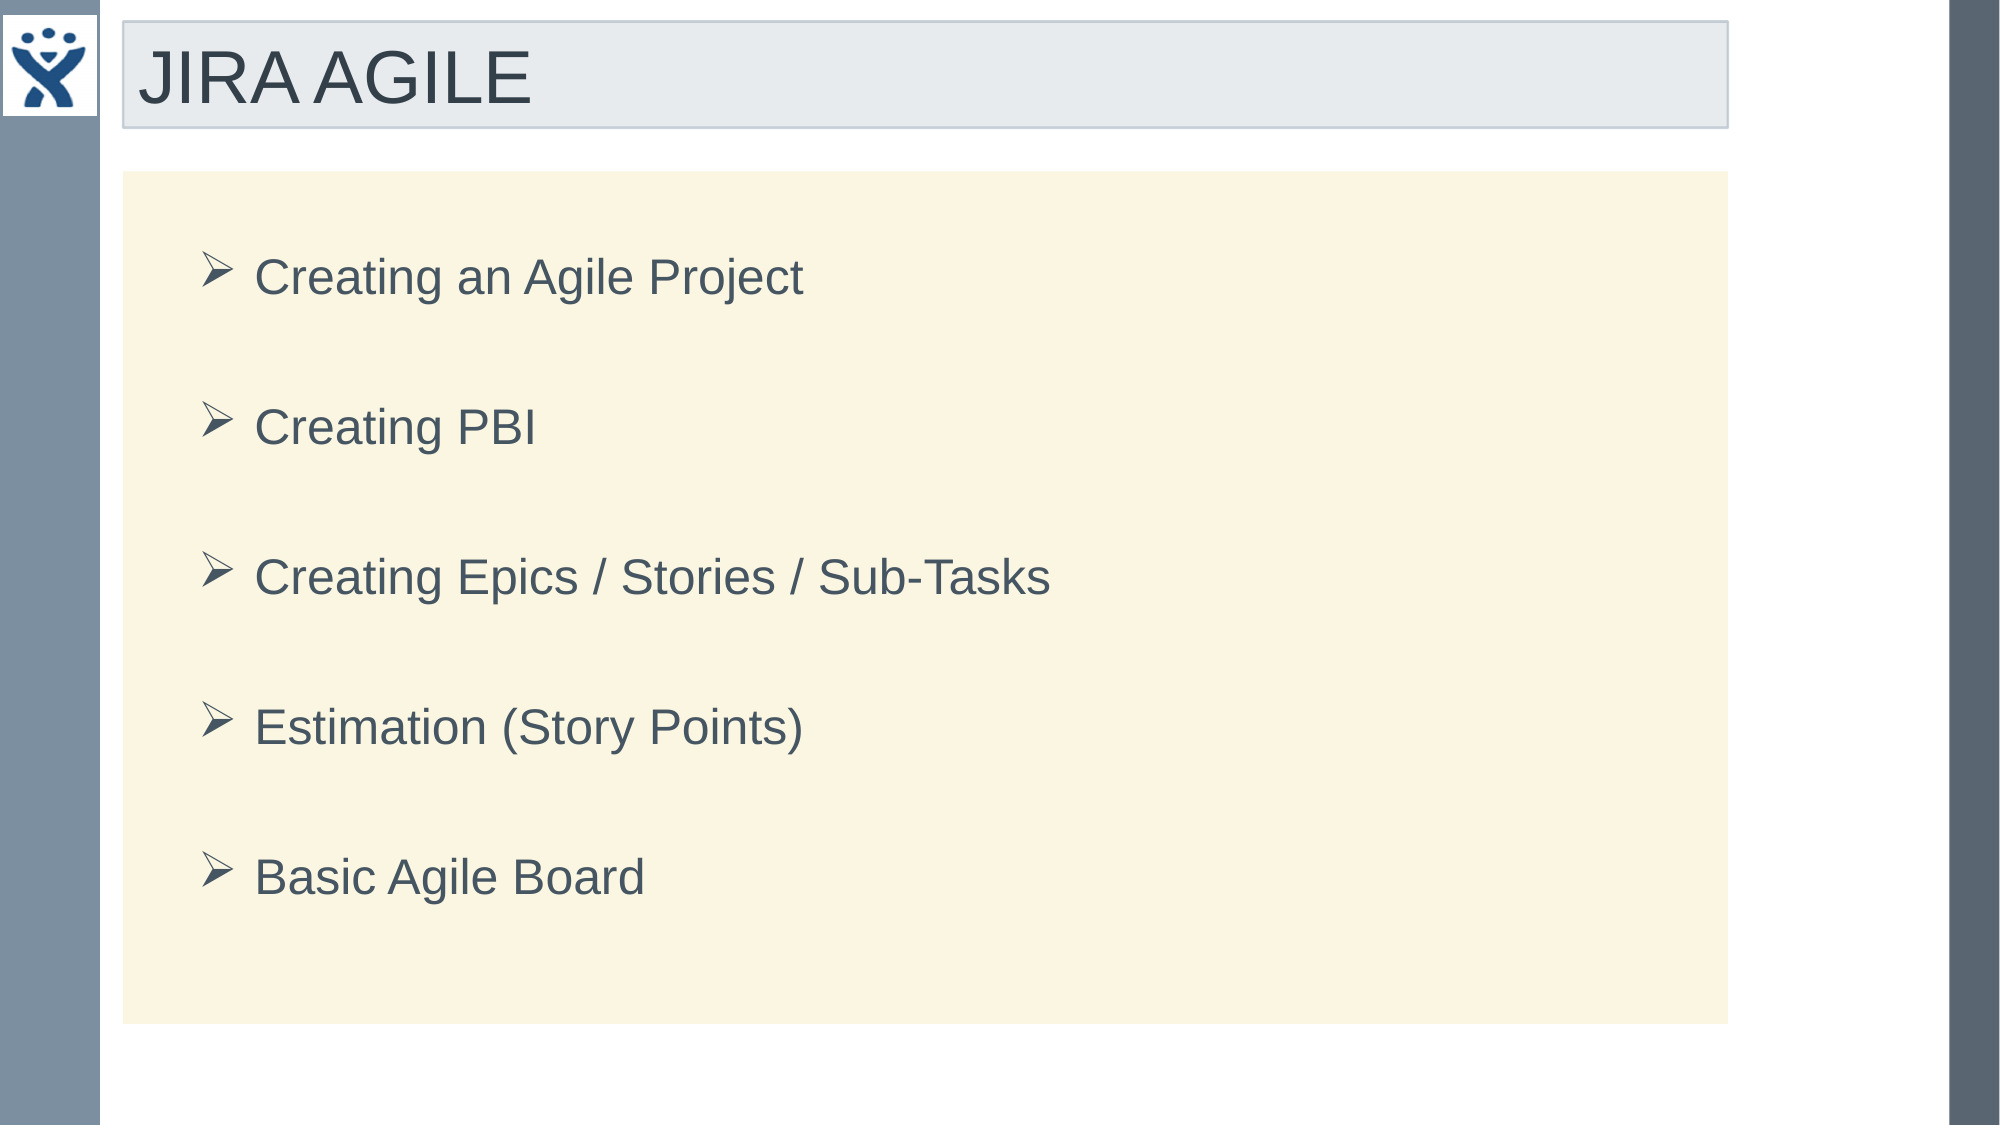

# JIRA AGILE

Creating an Agile Project

Creating PBI

Creating Epics / Stories / Sub-Tasks

Estimation (Story Points)

Basic Agile Board